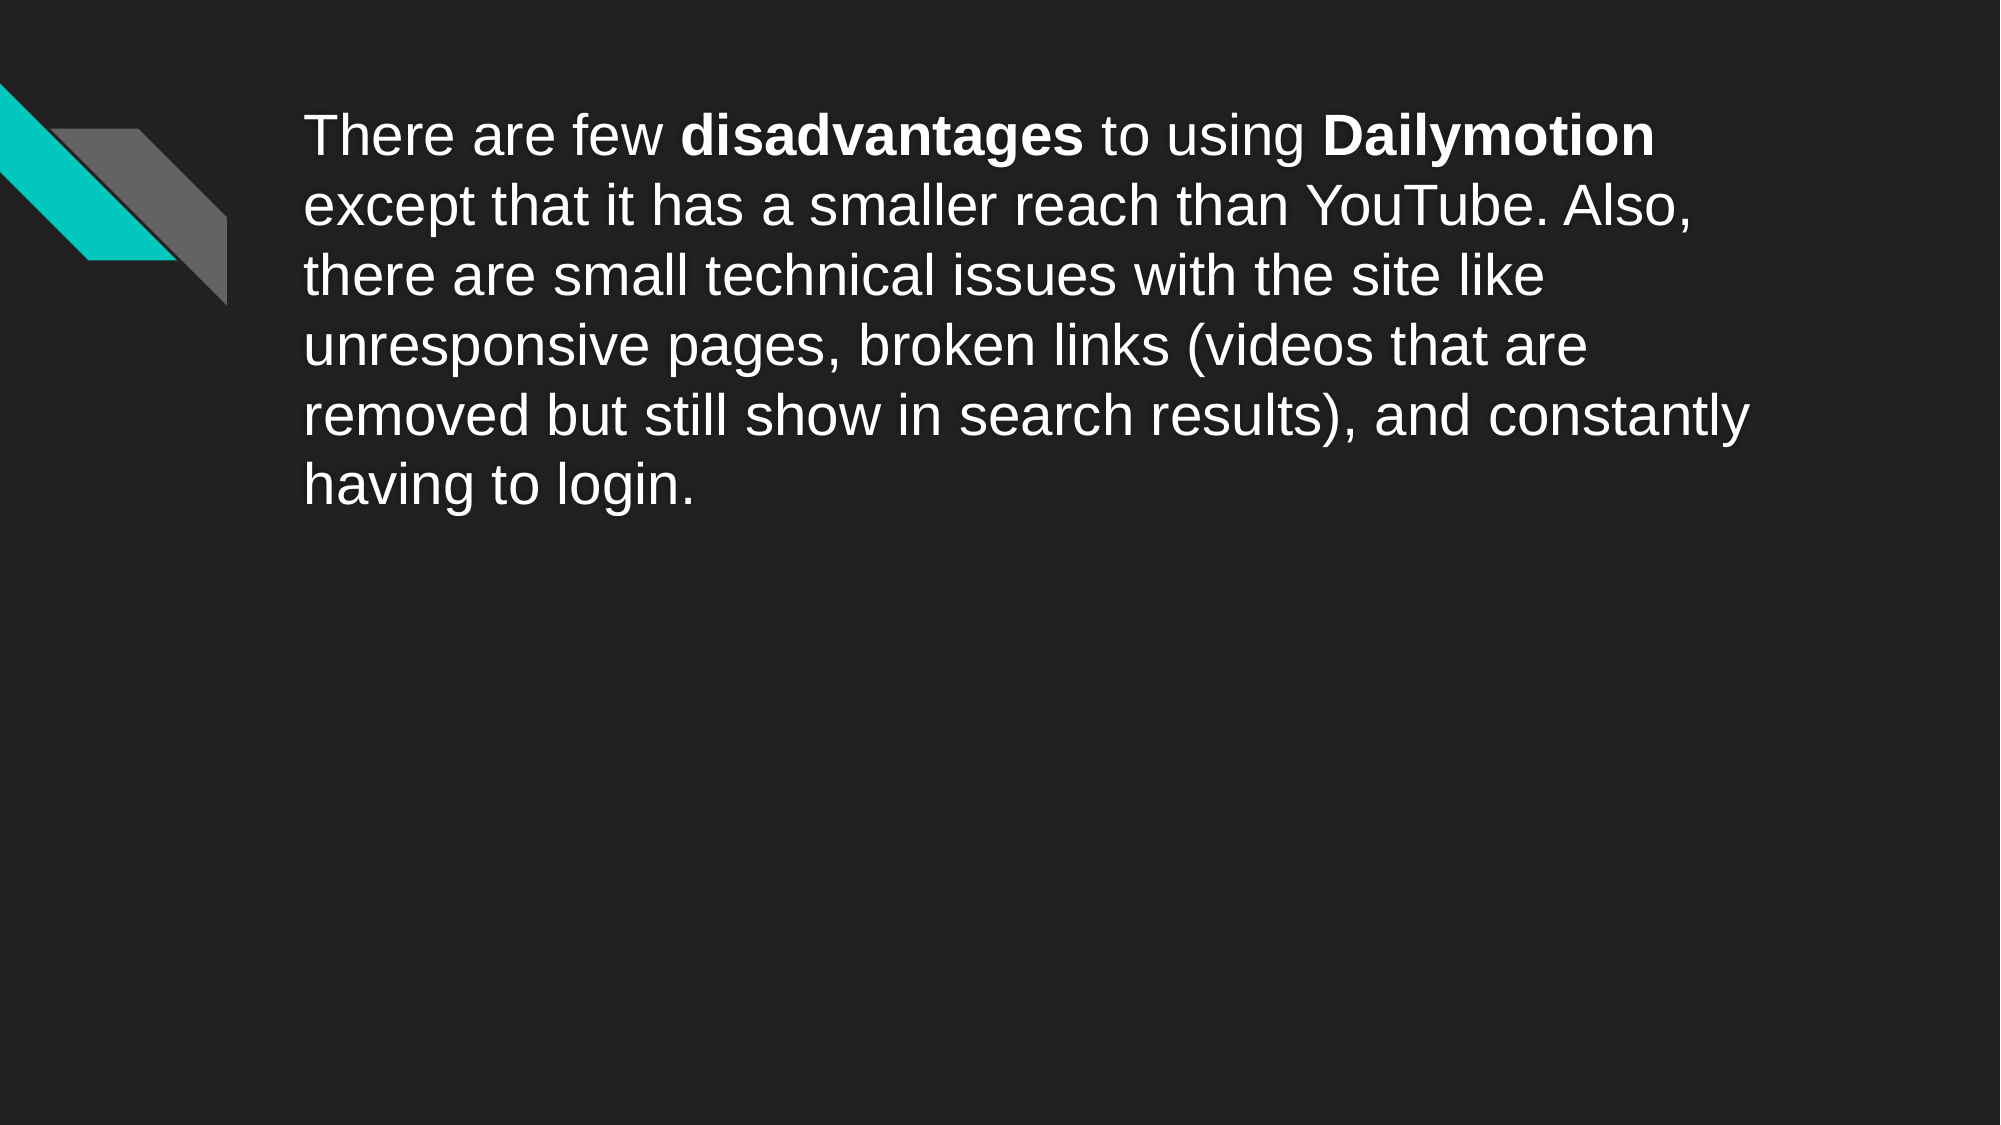

There are few disadvantages to using Dailymotion except that it has a smaller reach than YouTube. Also, there are small technical issues with the site like unresponsive pages, broken links (videos that are removed but still show in search results), and constantly having to login.